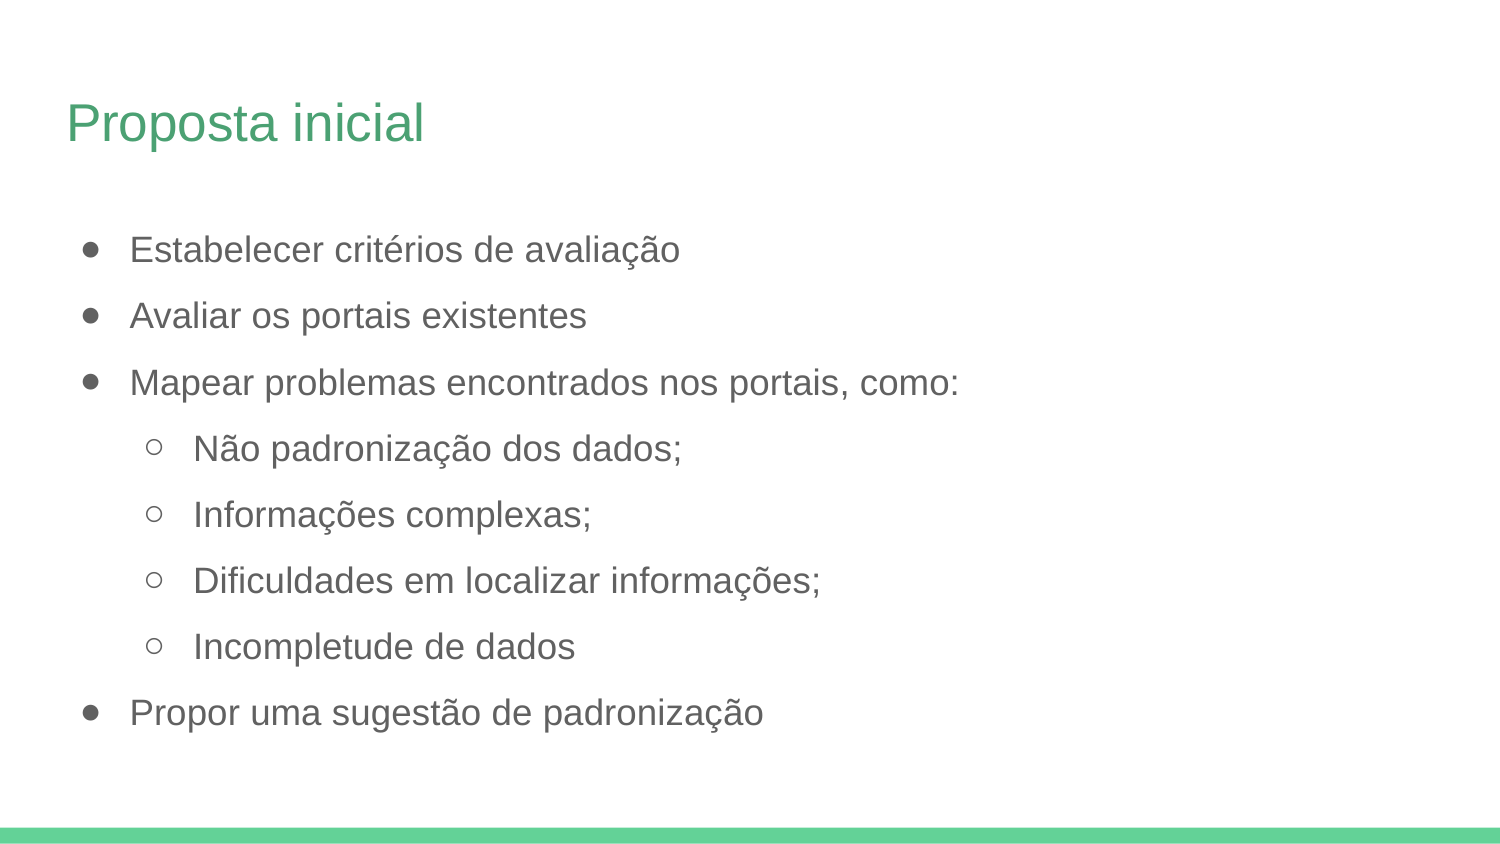

# Proposta inicial
Estabelecer critérios de avaliação
Avaliar os portais existentes
Mapear problemas encontrados nos portais, como:
Não padronização dos dados;
Informações complexas;
Dificuldades em localizar informações;
Incompletude de dados
Propor uma sugestão de padronização